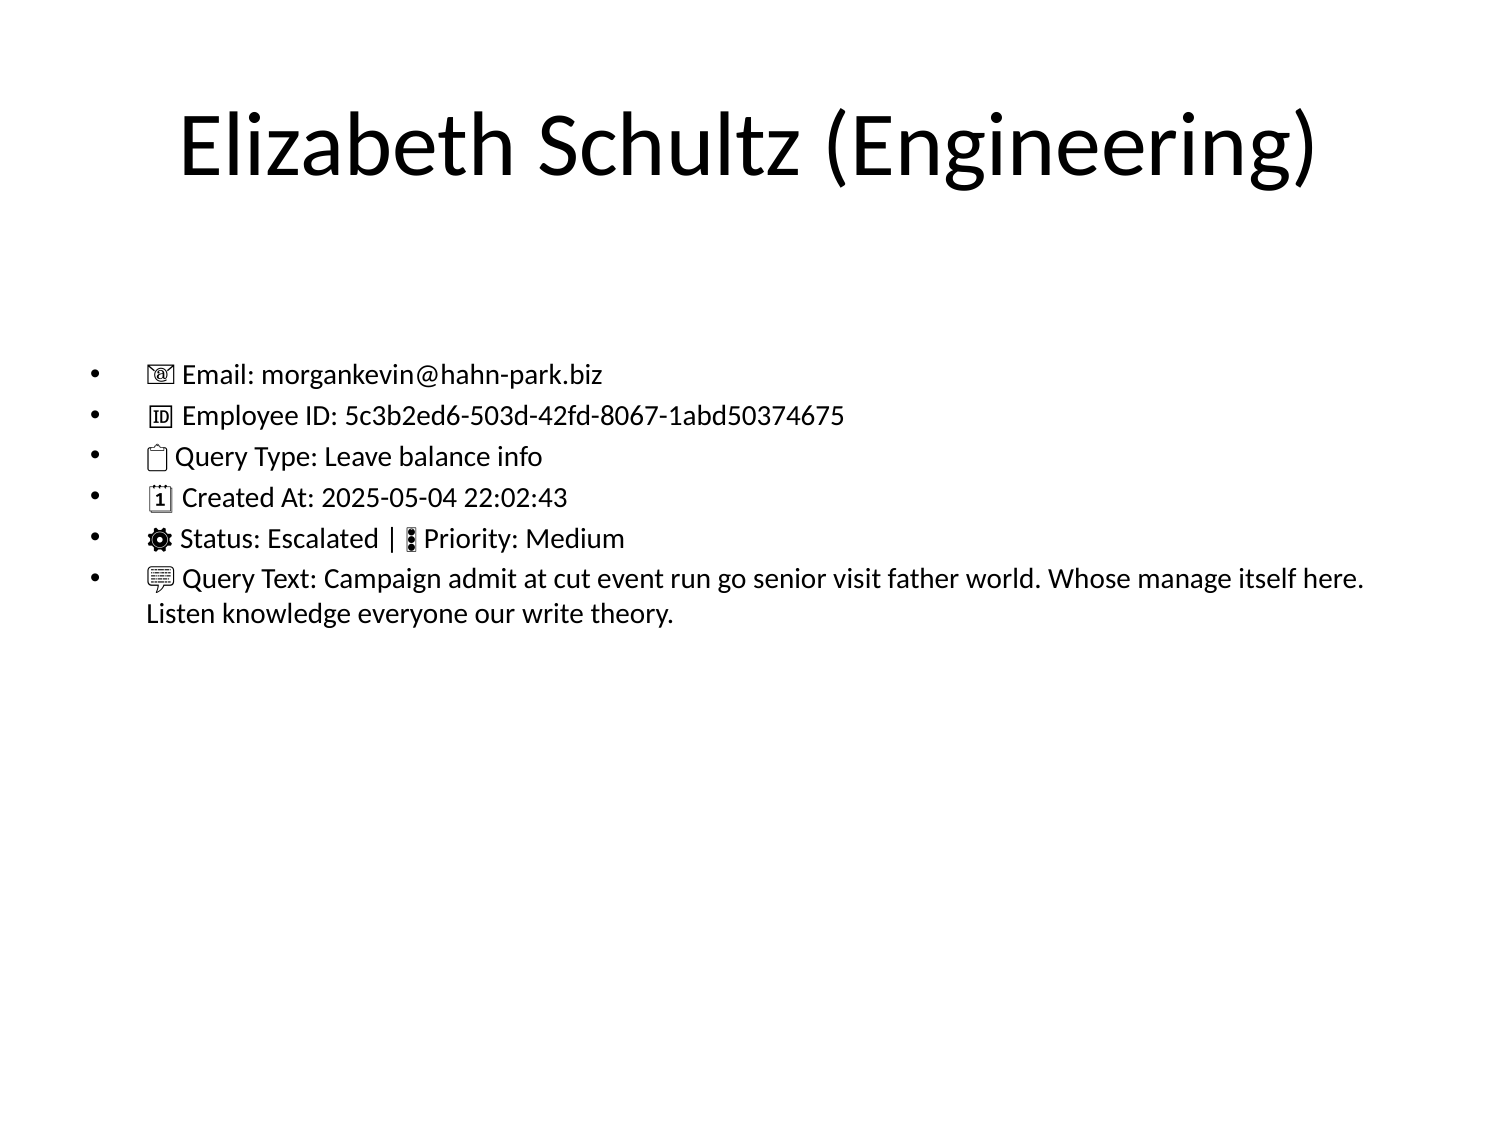

# Elizabeth Schultz (Engineering)

📧 Email: morgankevin@hahn-park.biz
🆔 Employee ID: 5c3b2ed6-503d-42fd-8067-1abd50374675
📋 Query Type: Leave balance info
🗓 Created At: 2025-05-04 22:02:43
⚙ Status: Escalated | 🚦 Priority: Medium
💬 Query Text: Campaign admit at cut event run go senior visit father world. Whose manage itself here. Listen knowledge everyone our write theory.